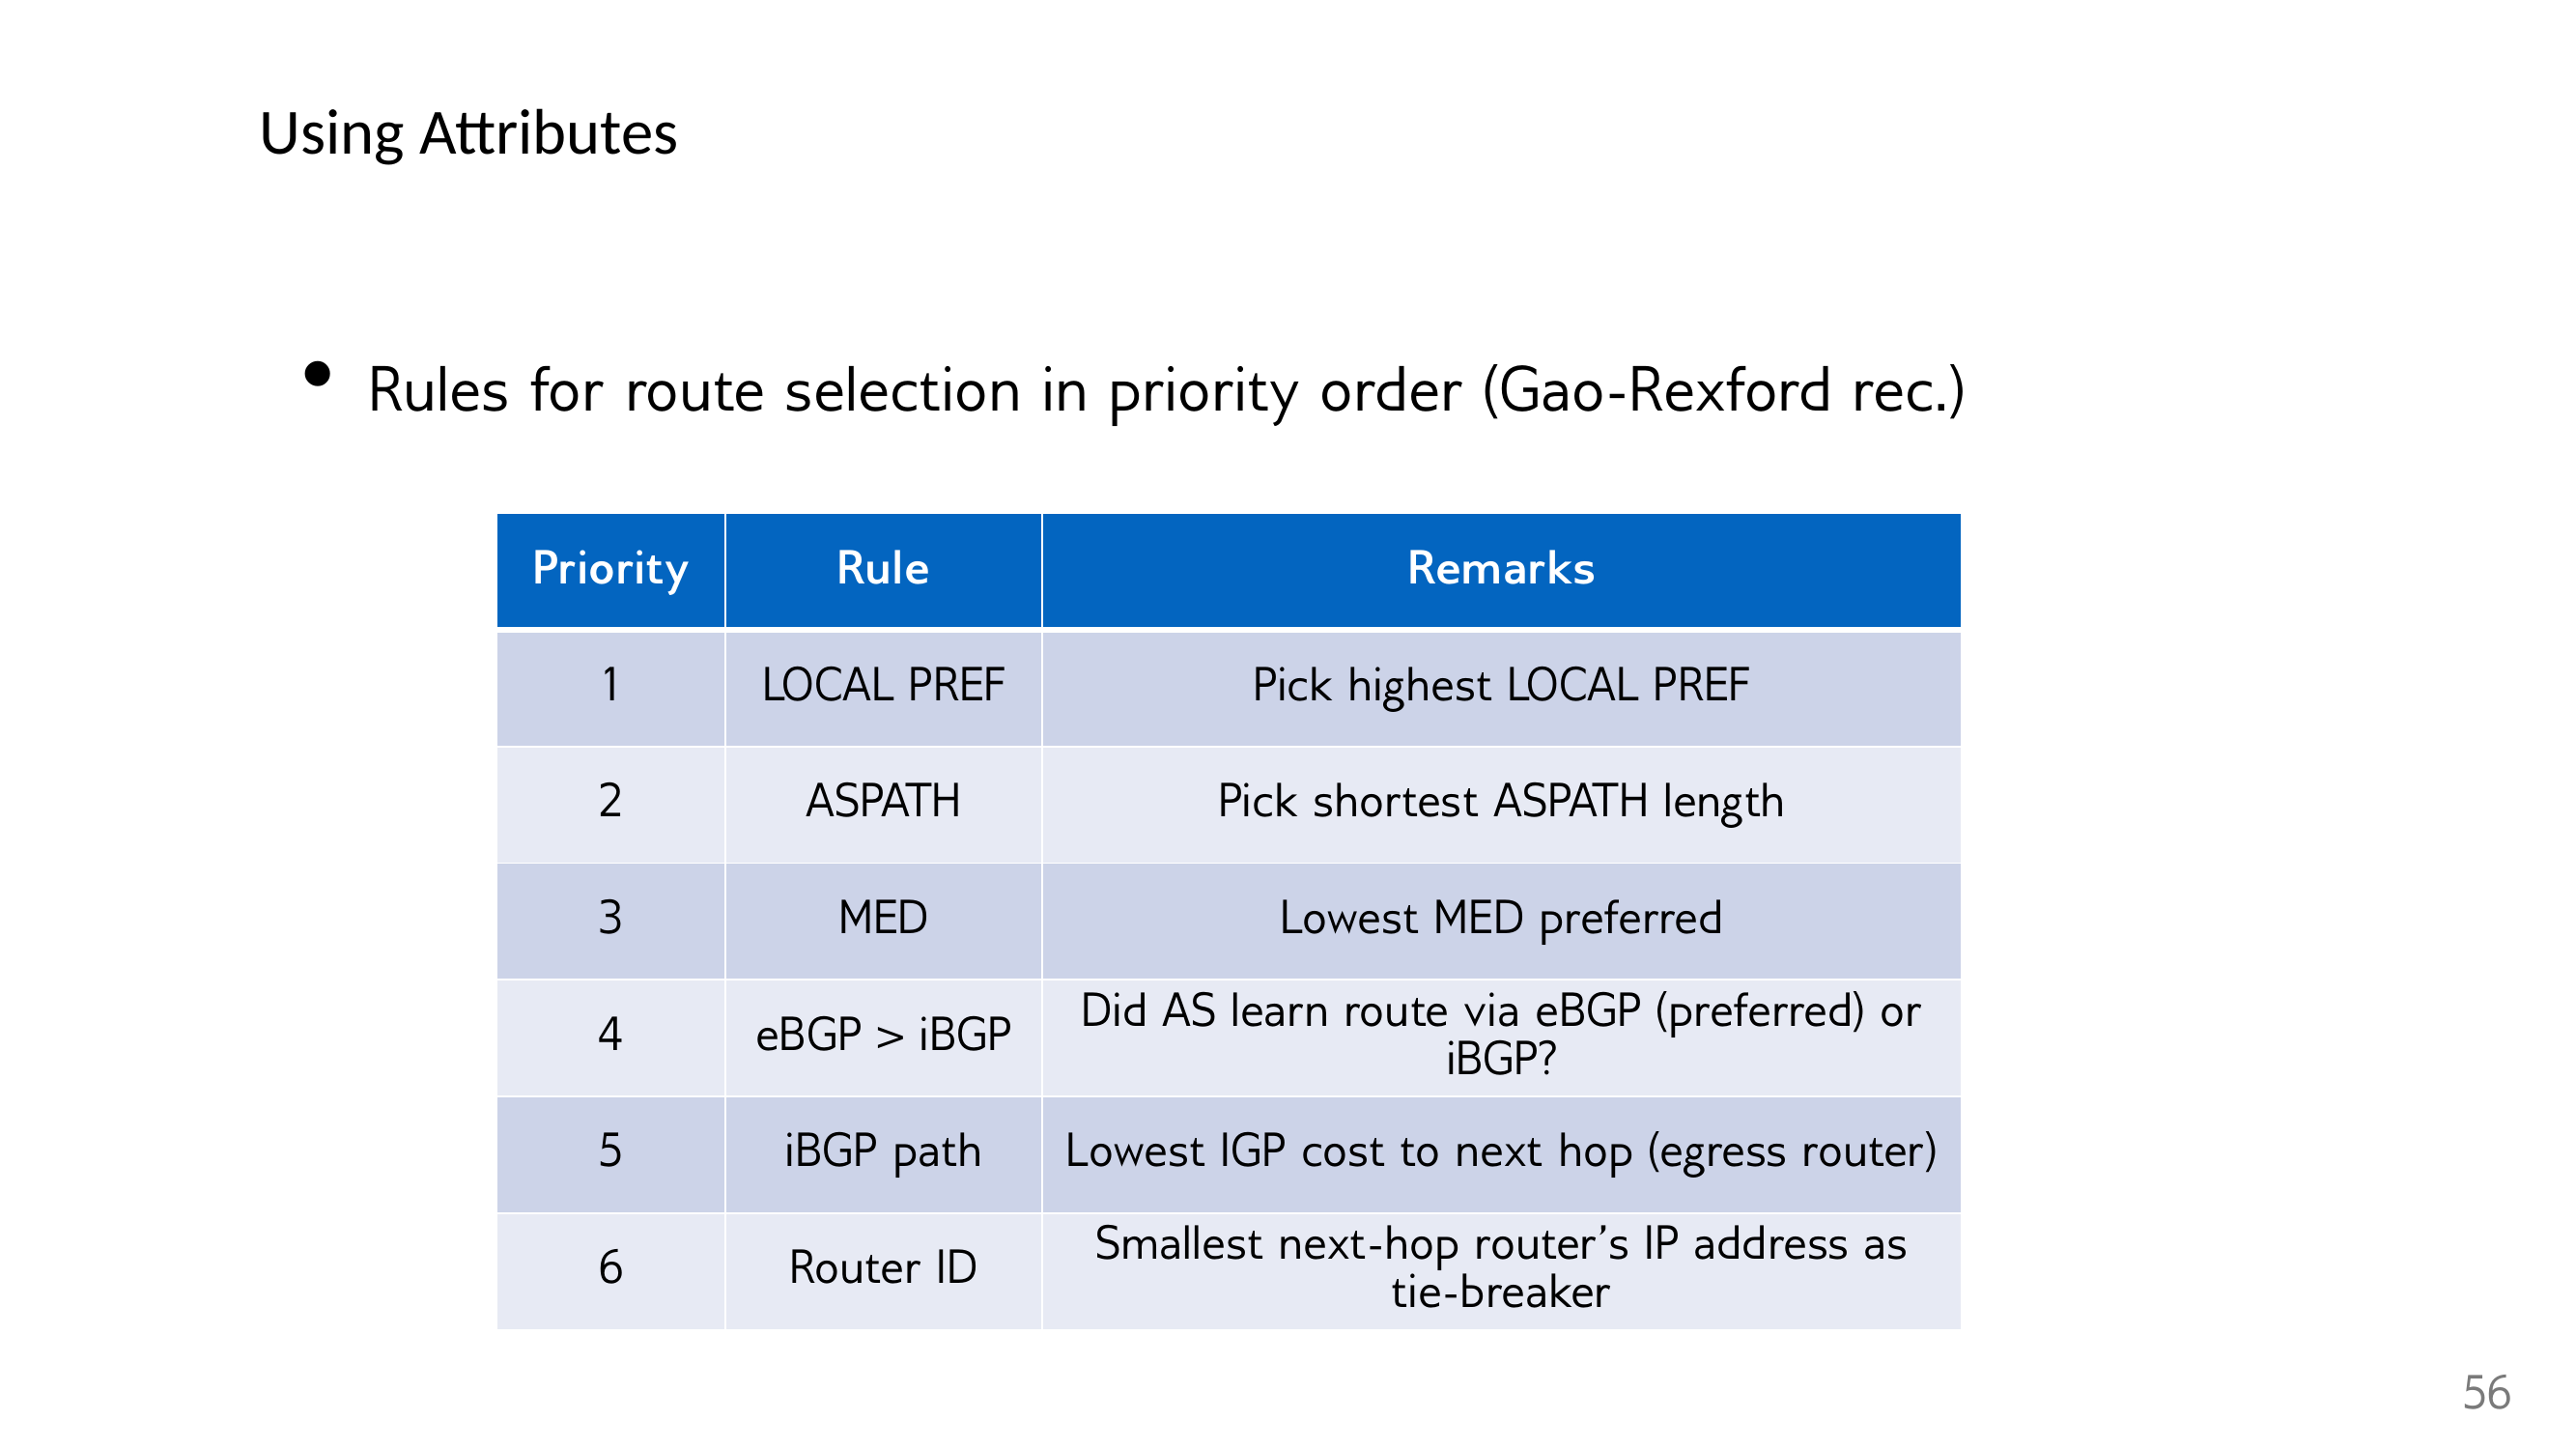

# Using Attributes
Rules for route selection in priority order (Gao-Rexford rec.)
| Priority | Rule | Remarks |
| --- | --- | --- |
| 1 | LOCAL PREF | Pick highest LOCAL PREF |
| 2 | ASPATH | Pick shortest ASPATH length |
| 3 | MED | Lowest MED preferred |
| 4 | eBGP > iBGP | Did AS learn route via eBGP (preferred) or iBGP? |
| 5 | iBGP path | Lowest IGP cost to next hop (egress router) |
| 6 | Router ID | Smallest next-hop router’s IP address as tie-breaker |
56